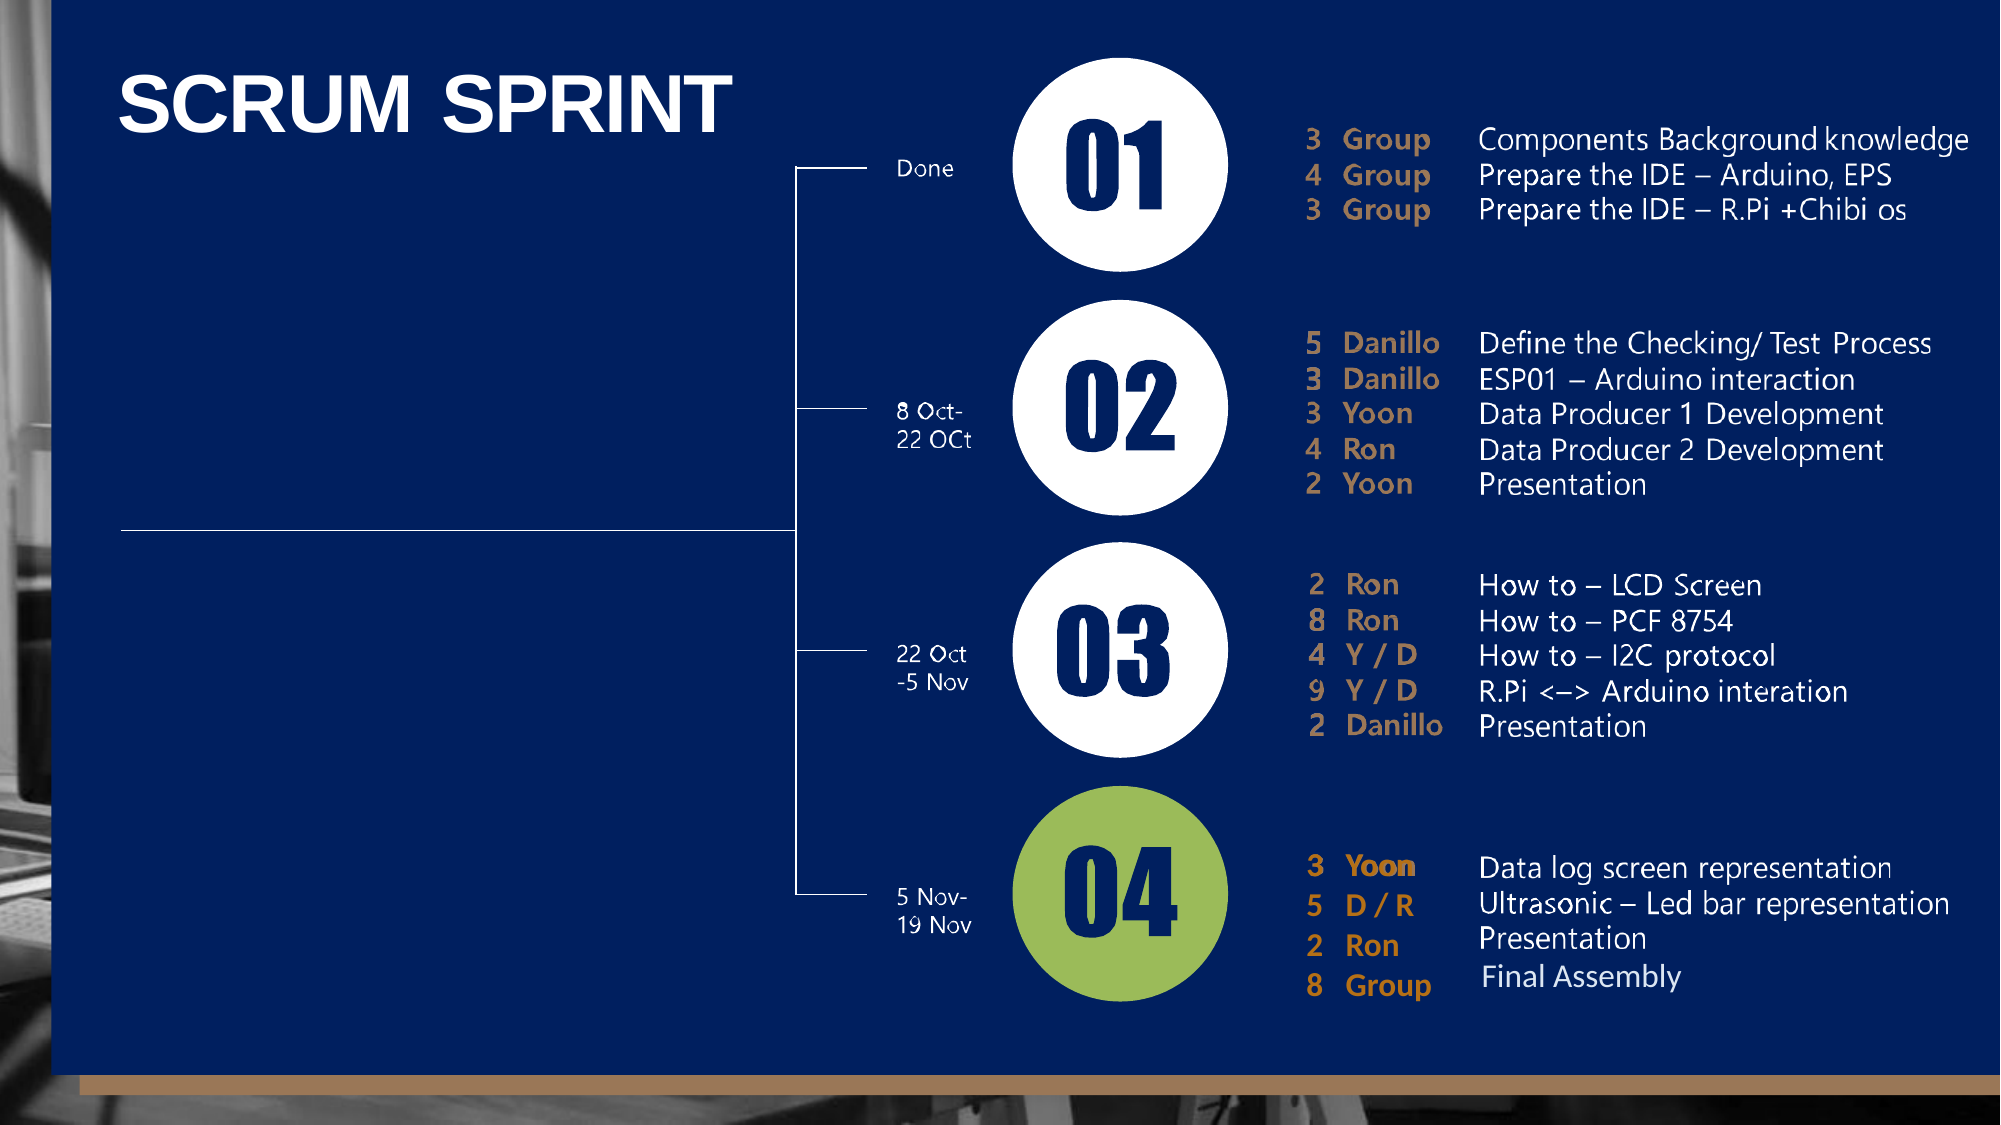

# SCRUM SPRINT

3   Yoon
5   D / R
2   Ron
8   Group
                       Final Assembly